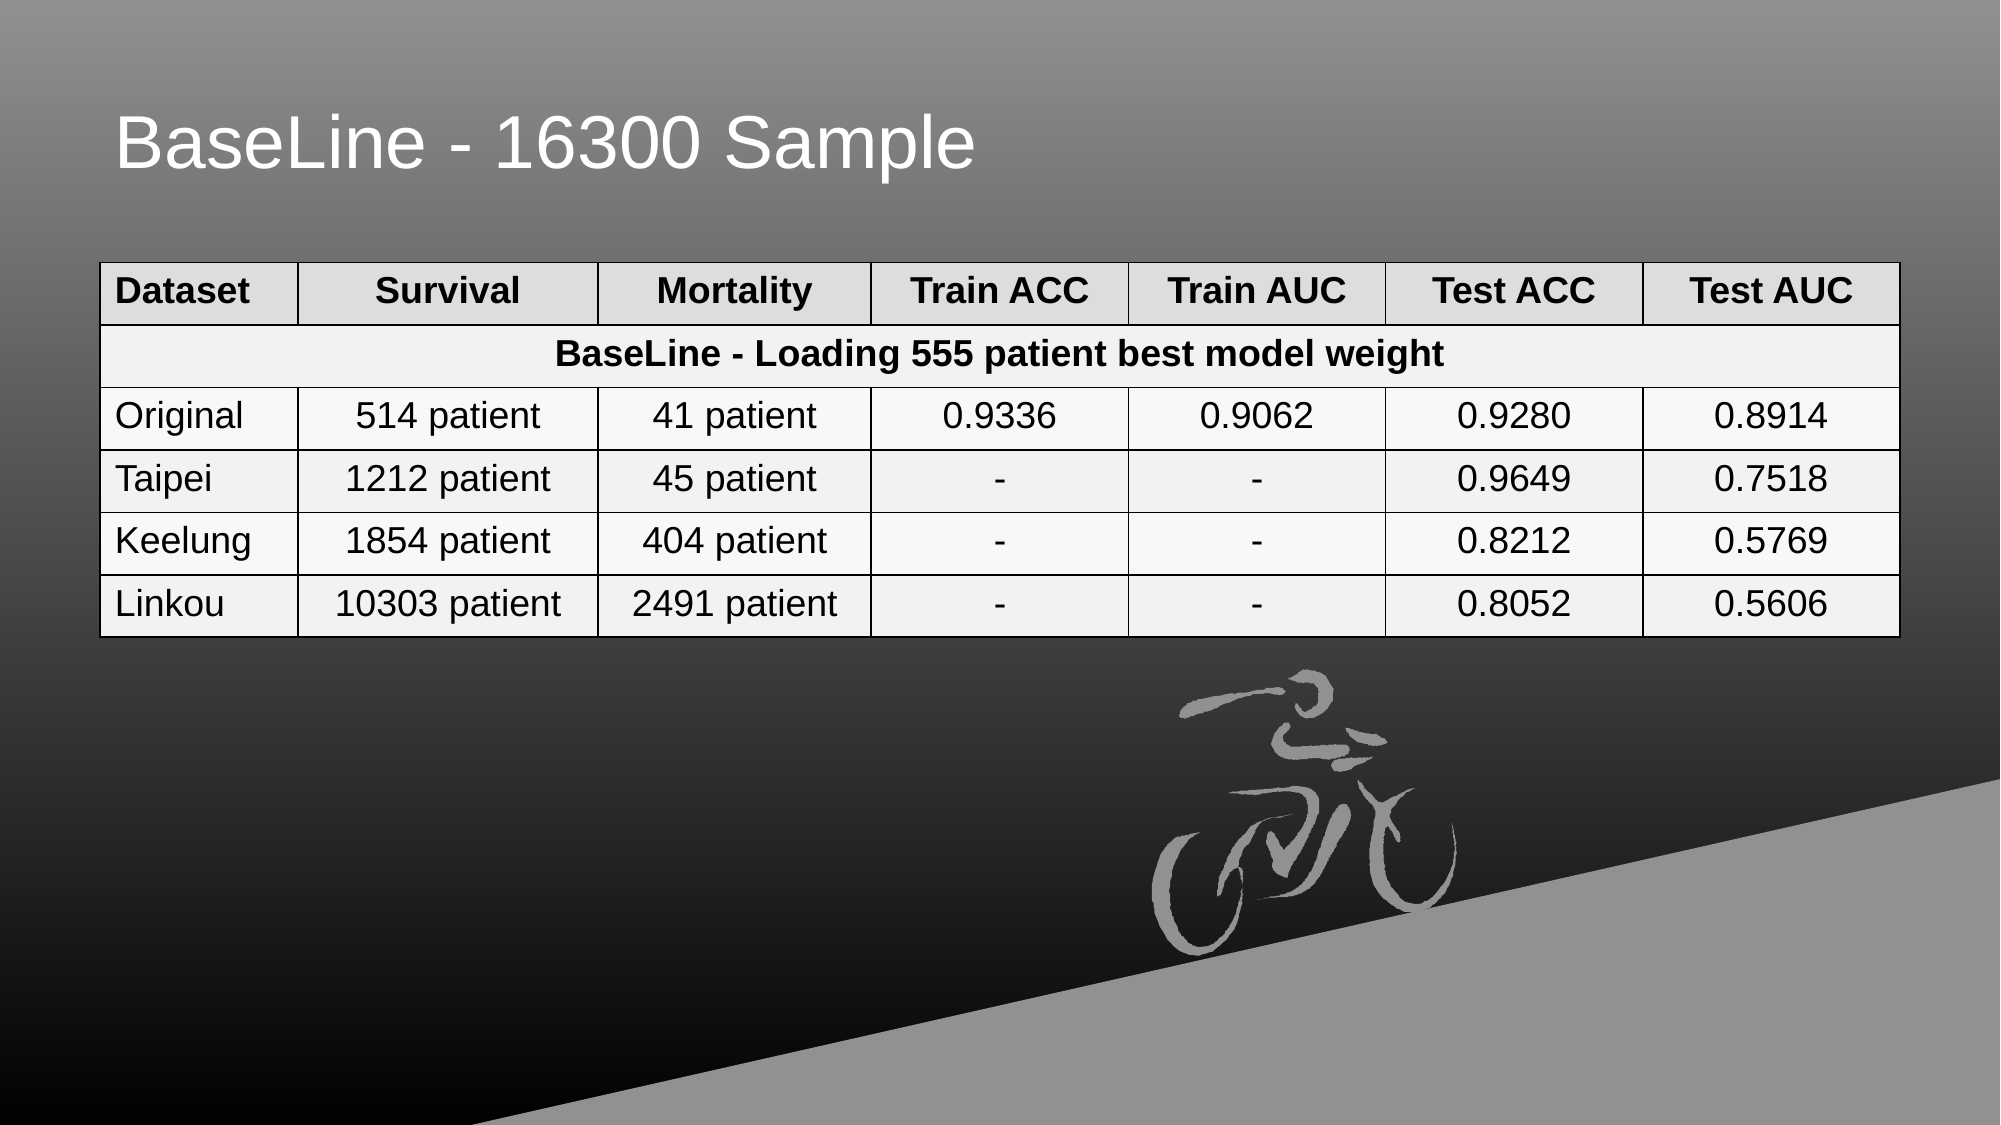

# BaseLine - 16300 Sample
| Dataset | Survival | Mortality | Train ACC | Train AUC | Test ACC | Test AUC |
| --- | --- | --- | --- | --- | --- | --- |
| BaseLine - Loading 555 patient best model weight |  |  |  |  |  |  |
| Original | 514 patient | 41 patient | 0.9336 | 0.9062 | 0.9280 | 0.8914 |
| Taipei | 1212 patient | 45 patient | - | - | 0.9649 | 0.7518 |
| Keelung | 1854 patient | 404 patient | - | - | 0.8212 | 0.5769 |
| Linkou | 10303 patient | 2491 patient | - | - | 0.8052 | 0.5606 |